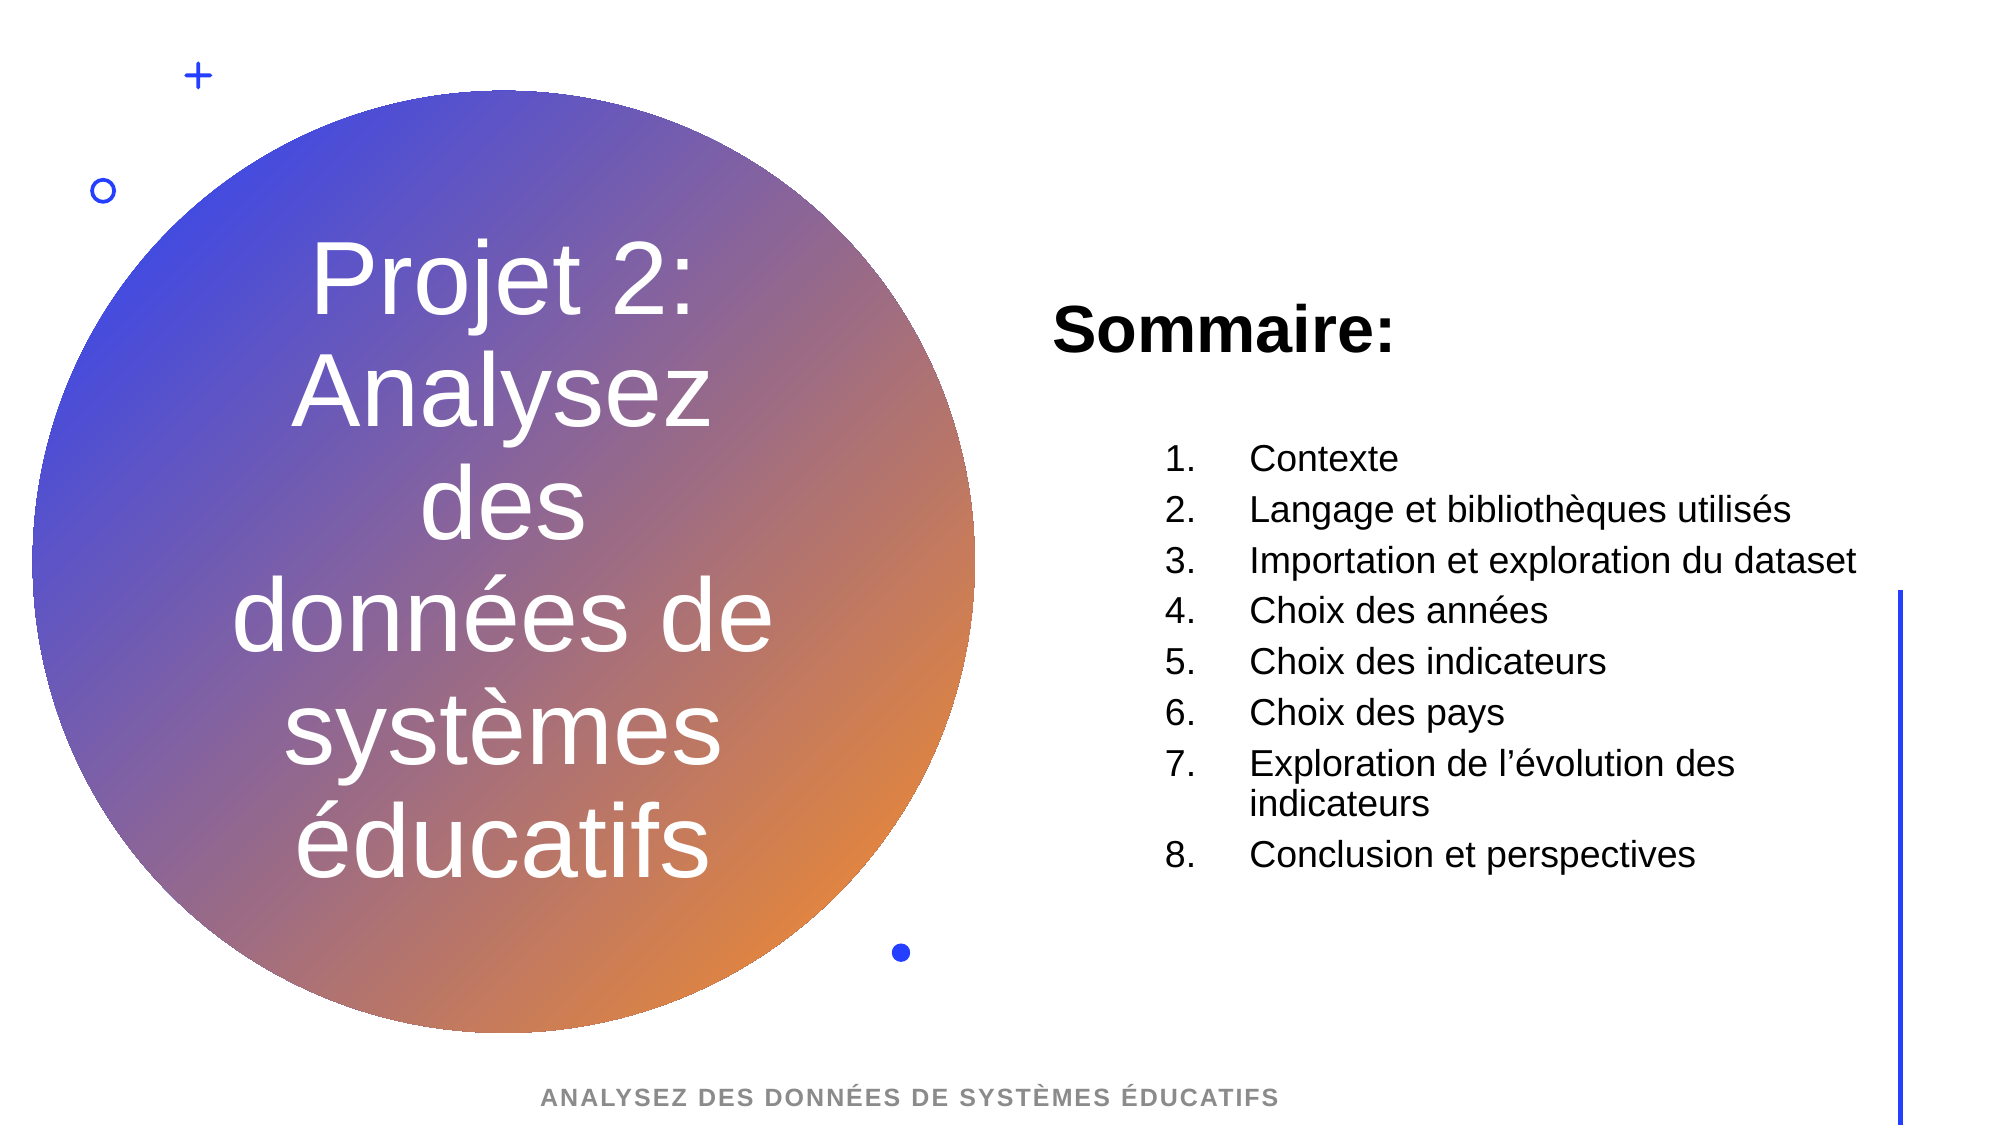

Sommaire:

Contexte
Langage et bibliothèques utilisés
Importation et exploration du dataset
Choix des années
Choix des indicateurs
Choix des pays
Exploration de l’évolution des indicateurs
Conclusion et perspectives

# Projet 2: Analysez des données de systèmes éducatifs

2
Analysez des données de systèmes éducatifs